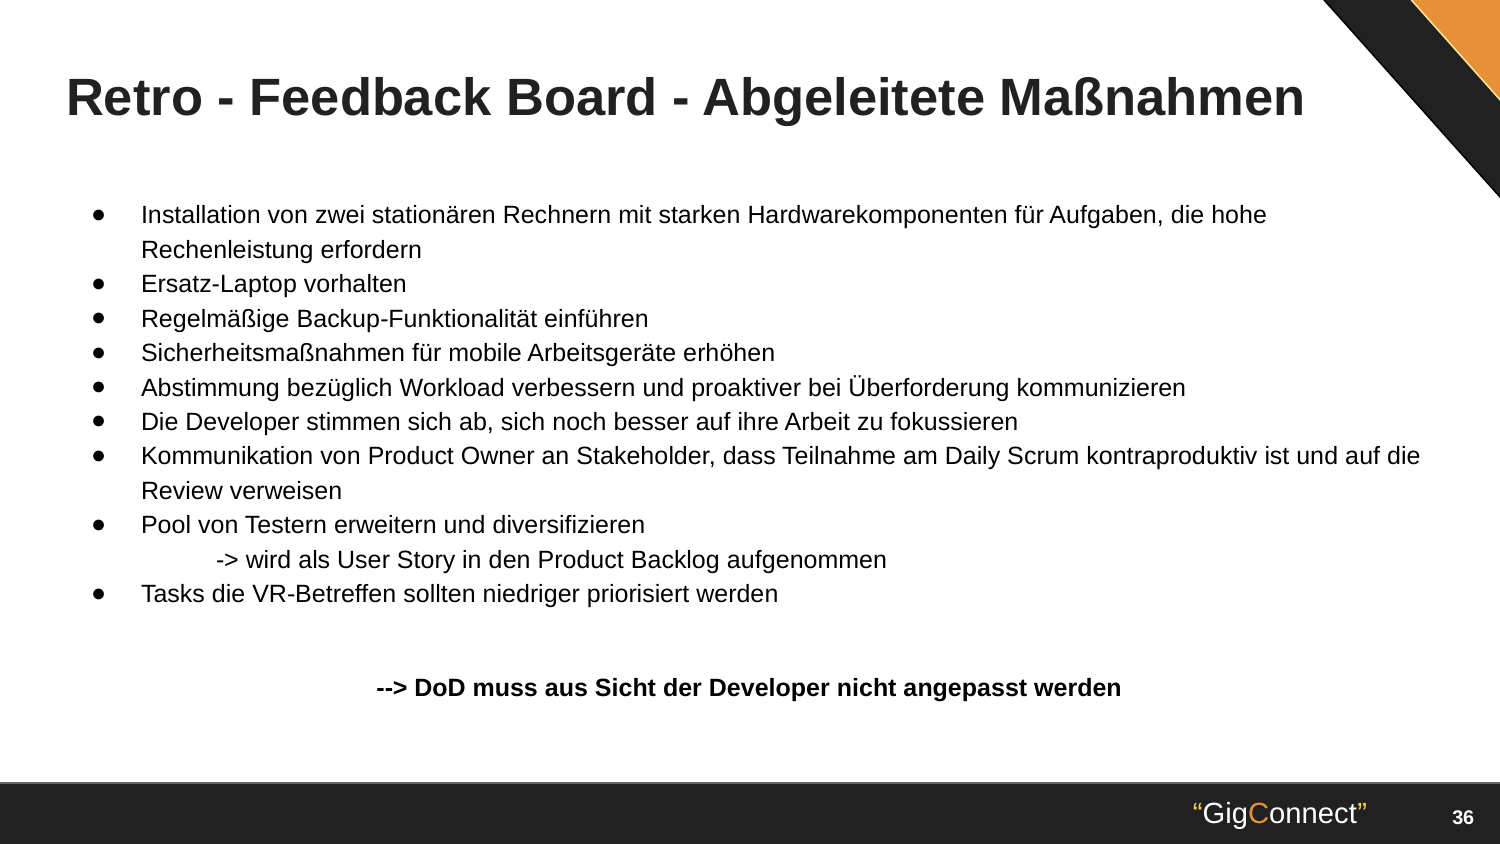

# Retro - Feedback Board - Abgeleitete Maßnahmen
Installation von zwei stationären Rechnern mit starken Hardwarekomponenten für Aufgaben, die hohe Rechenleistung erfordern
Ersatz-Laptop vorhalten
Regelmäßige Backup-Funktionalität einführen
Sicherheitsmaßnahmen für mobile Arbeitsgeräte erhöhen
Abstimmung bezüglich Workload verbessern und proaktiver bei Überforderung kommunizieren
Die Developer stimmen sich ab, sich noch besser auf ihre Arbeit zu fokussieren
Kommunikation von Product Owner an Stakeholder, dass Teilnahme am Daily Scrum kontraproduktiv ist und auf die Review verweisen
Pool von Testern erweitern und diversifizieren
-> wird als User Story in den Product Backlog aufgenommen
Tasks die VR-Betreffen sollten niedriger priorisiert werden

--> DoD muss aus Sicht der Developer nicht angepasst werden
36